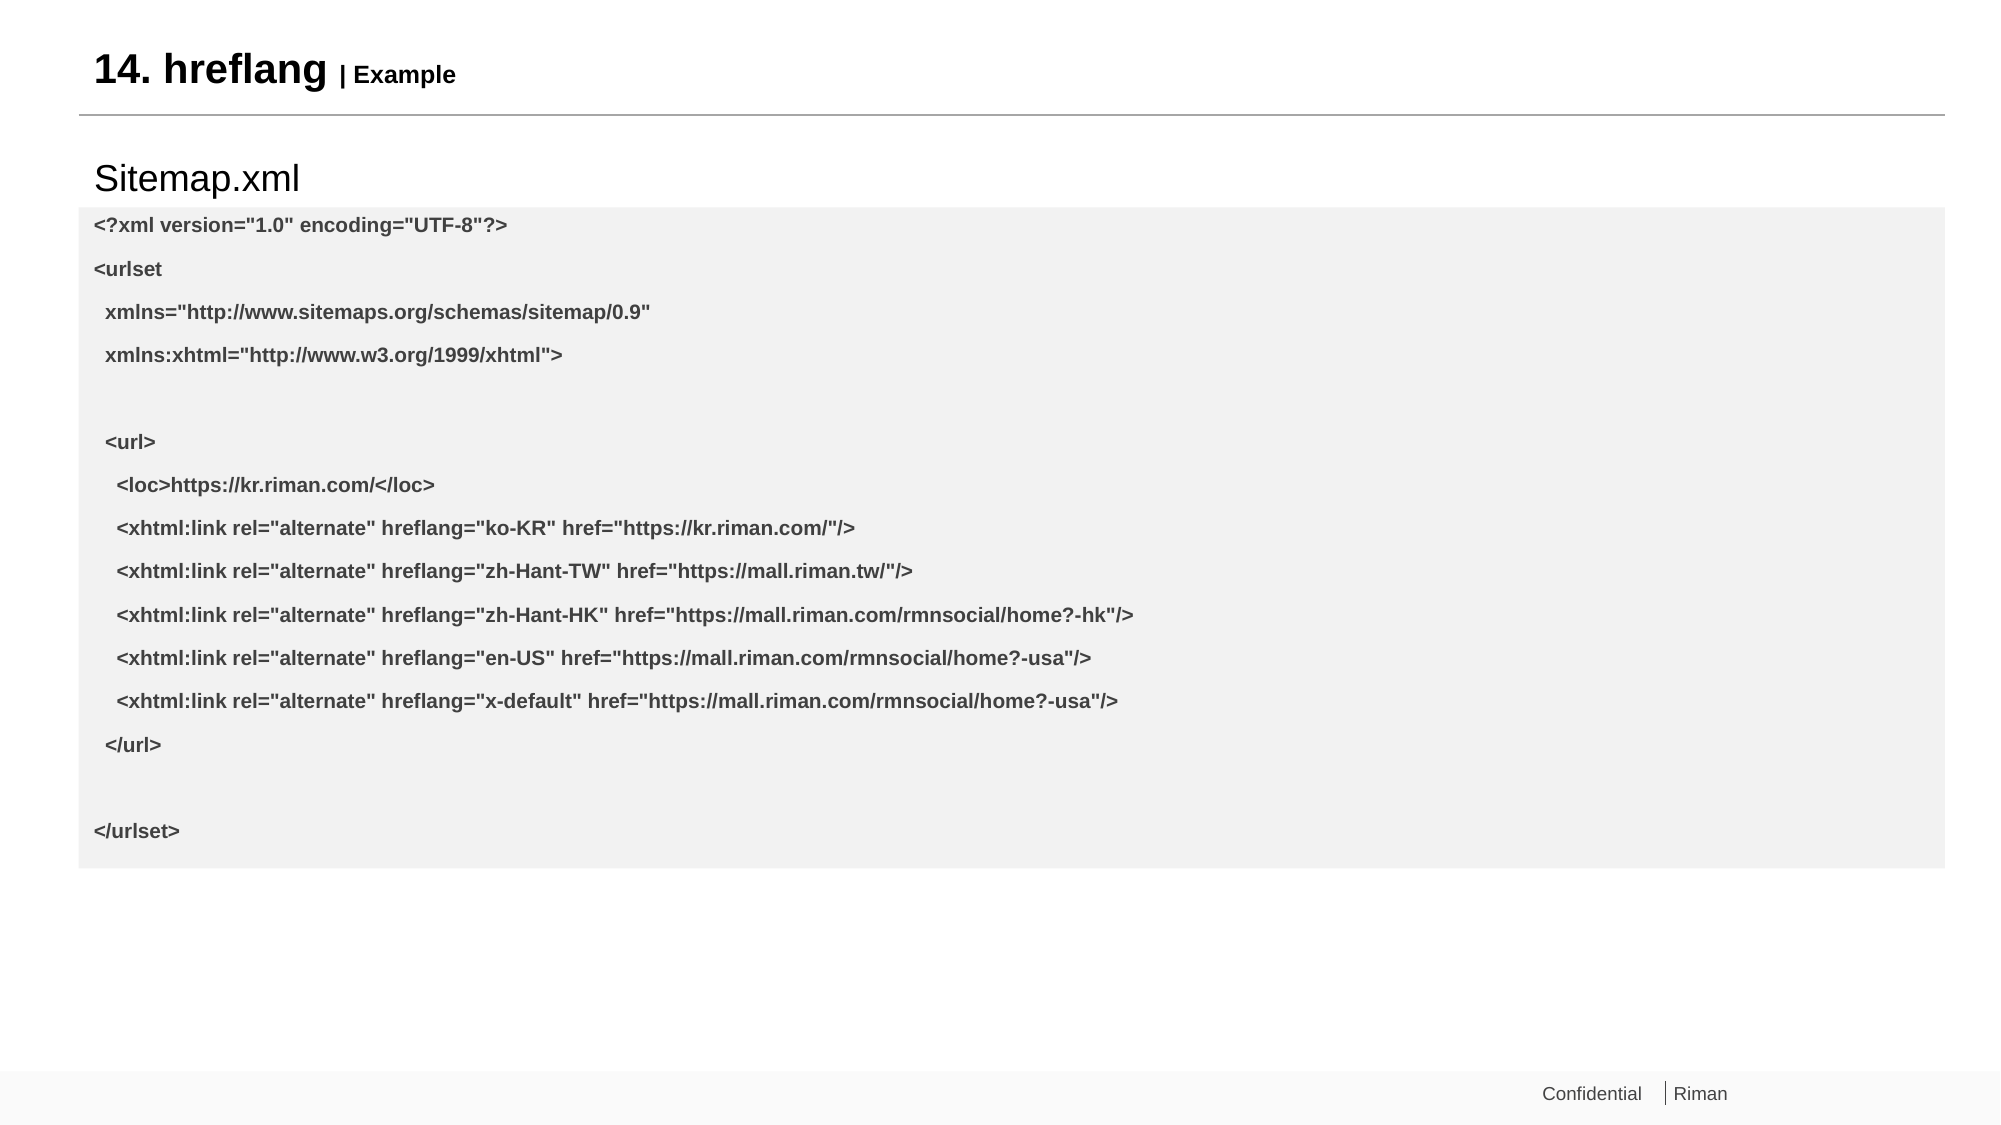

# 14. hreflang | Example
Sitemap.xml
<?xml version="1.0" encoding="UTF-8"?>
<urlset
  xmlns="http://www.sitemaps.org/schemas/sitemap/0.9"
  xmlns:xhtml="http://www.w3.org/1999/xhtml">

  <url>
    <loc>https://kr.riman.com/</loc>
    <xhtml:link rel="alternate" hreflang="ko-KR" href="https://kr.riman.com/"/>
    <xhtml:link rel="alternate" hreflang="zh-Hant-TW" href="https://mall.riman.tw/"/>
    <xhtml:link rel="alternate" hreflang="zh-Hant-HK" href="https://mall.riman.com/rmnsocial/home?-hk"/>
    <xhtml:link rel="alternate" hreflang="en-US" href="https://mall.riman.com/rmnsocial/home?-usa"/>
    <xhtml:link rel="alternate" hreflang="x-default" href="https://mall.riman.com/rmnsocial/home?-usa"/>
  </url>

</urlset>